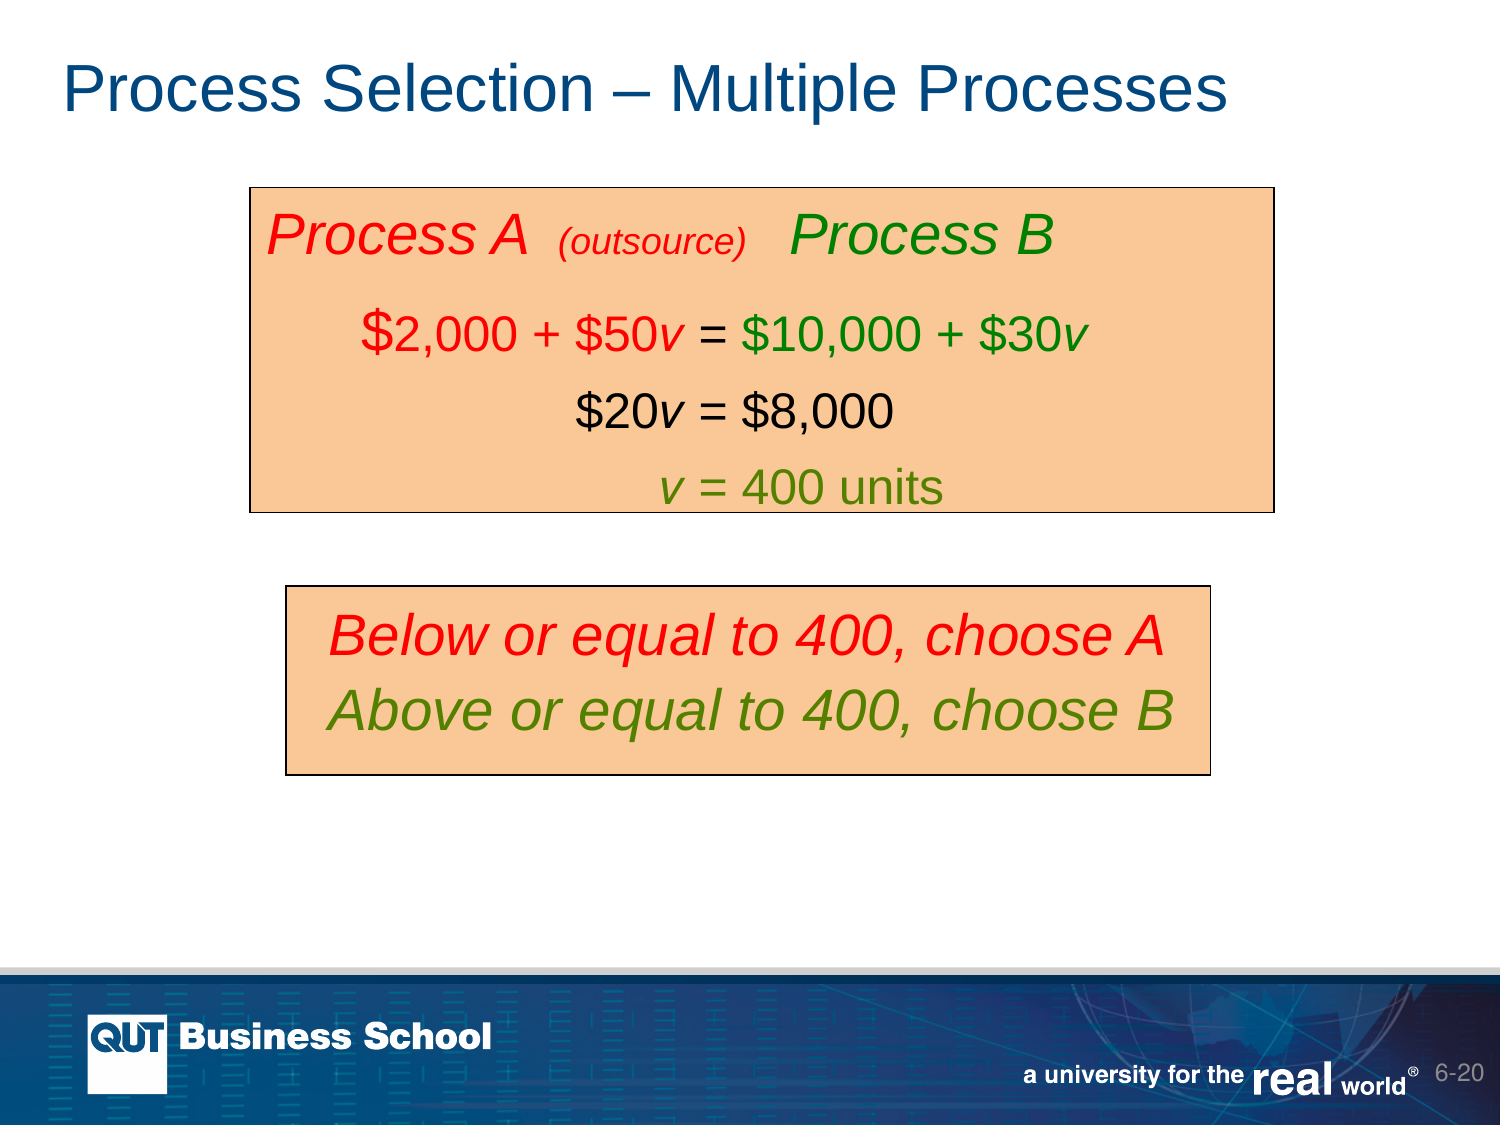

# Process Selection – Multiple Processes

Process A	 (outsource)    Process B
	$2,000 + $50v	= $10,000 + $30v
	$20v	= $8,000
	v	= 400 units

Below or equal to 400, choose A
Above or equal to 400, choose B
6-20